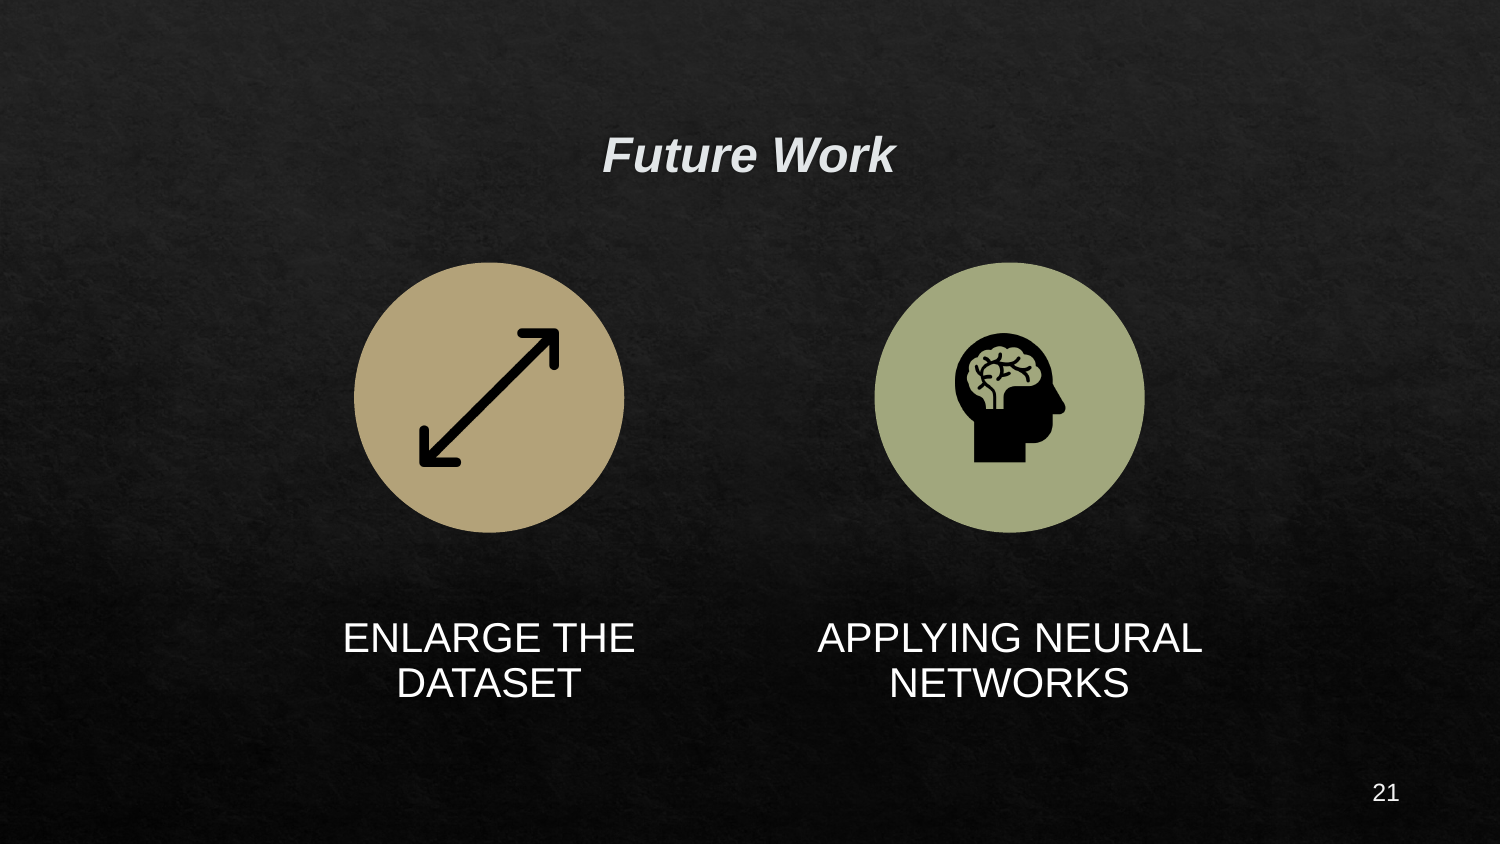

# Future Work

ENLARGE THE DATASET

APPLYING NEURAL NETWORKS
21